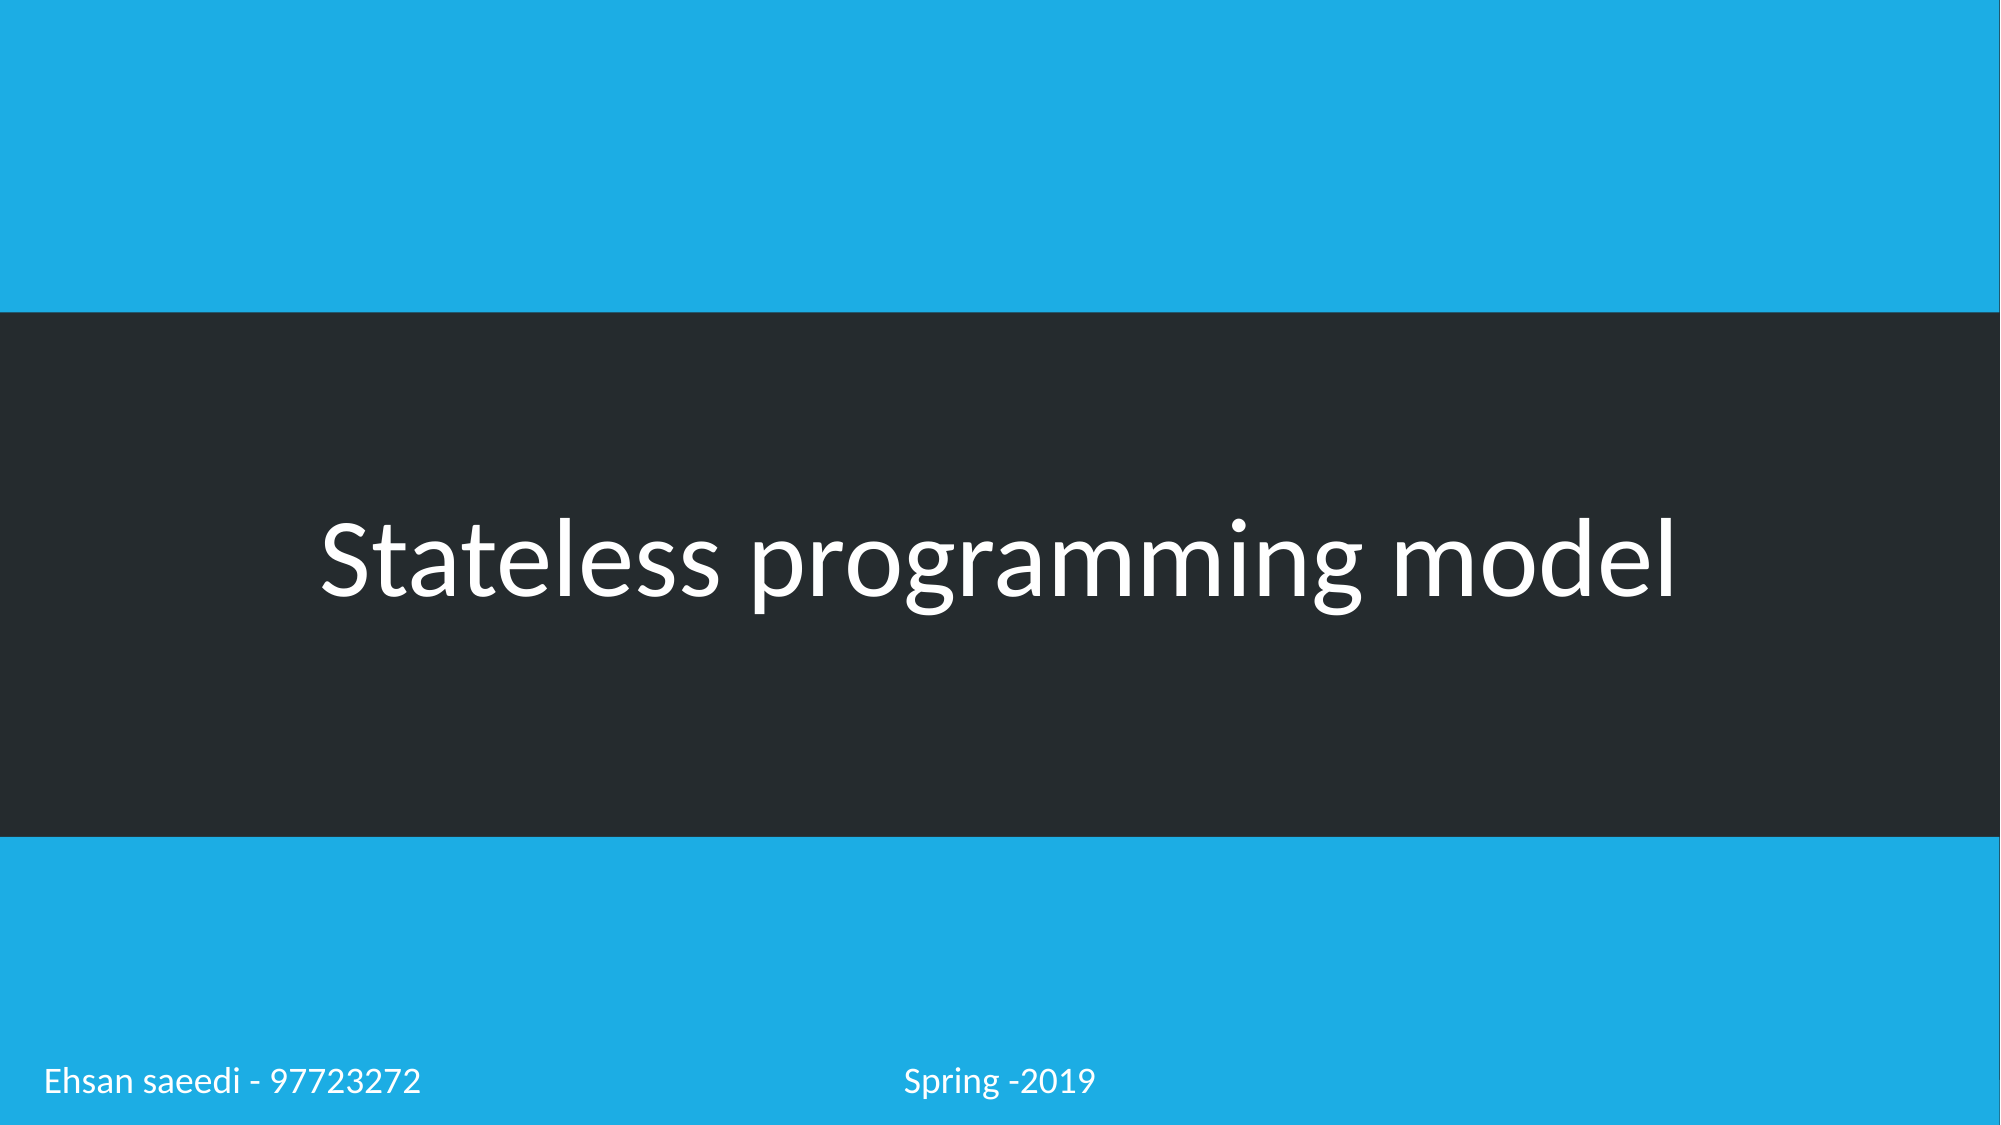

# Stateless programming model
Ehsan saeedi - 97723272
Spring -2019